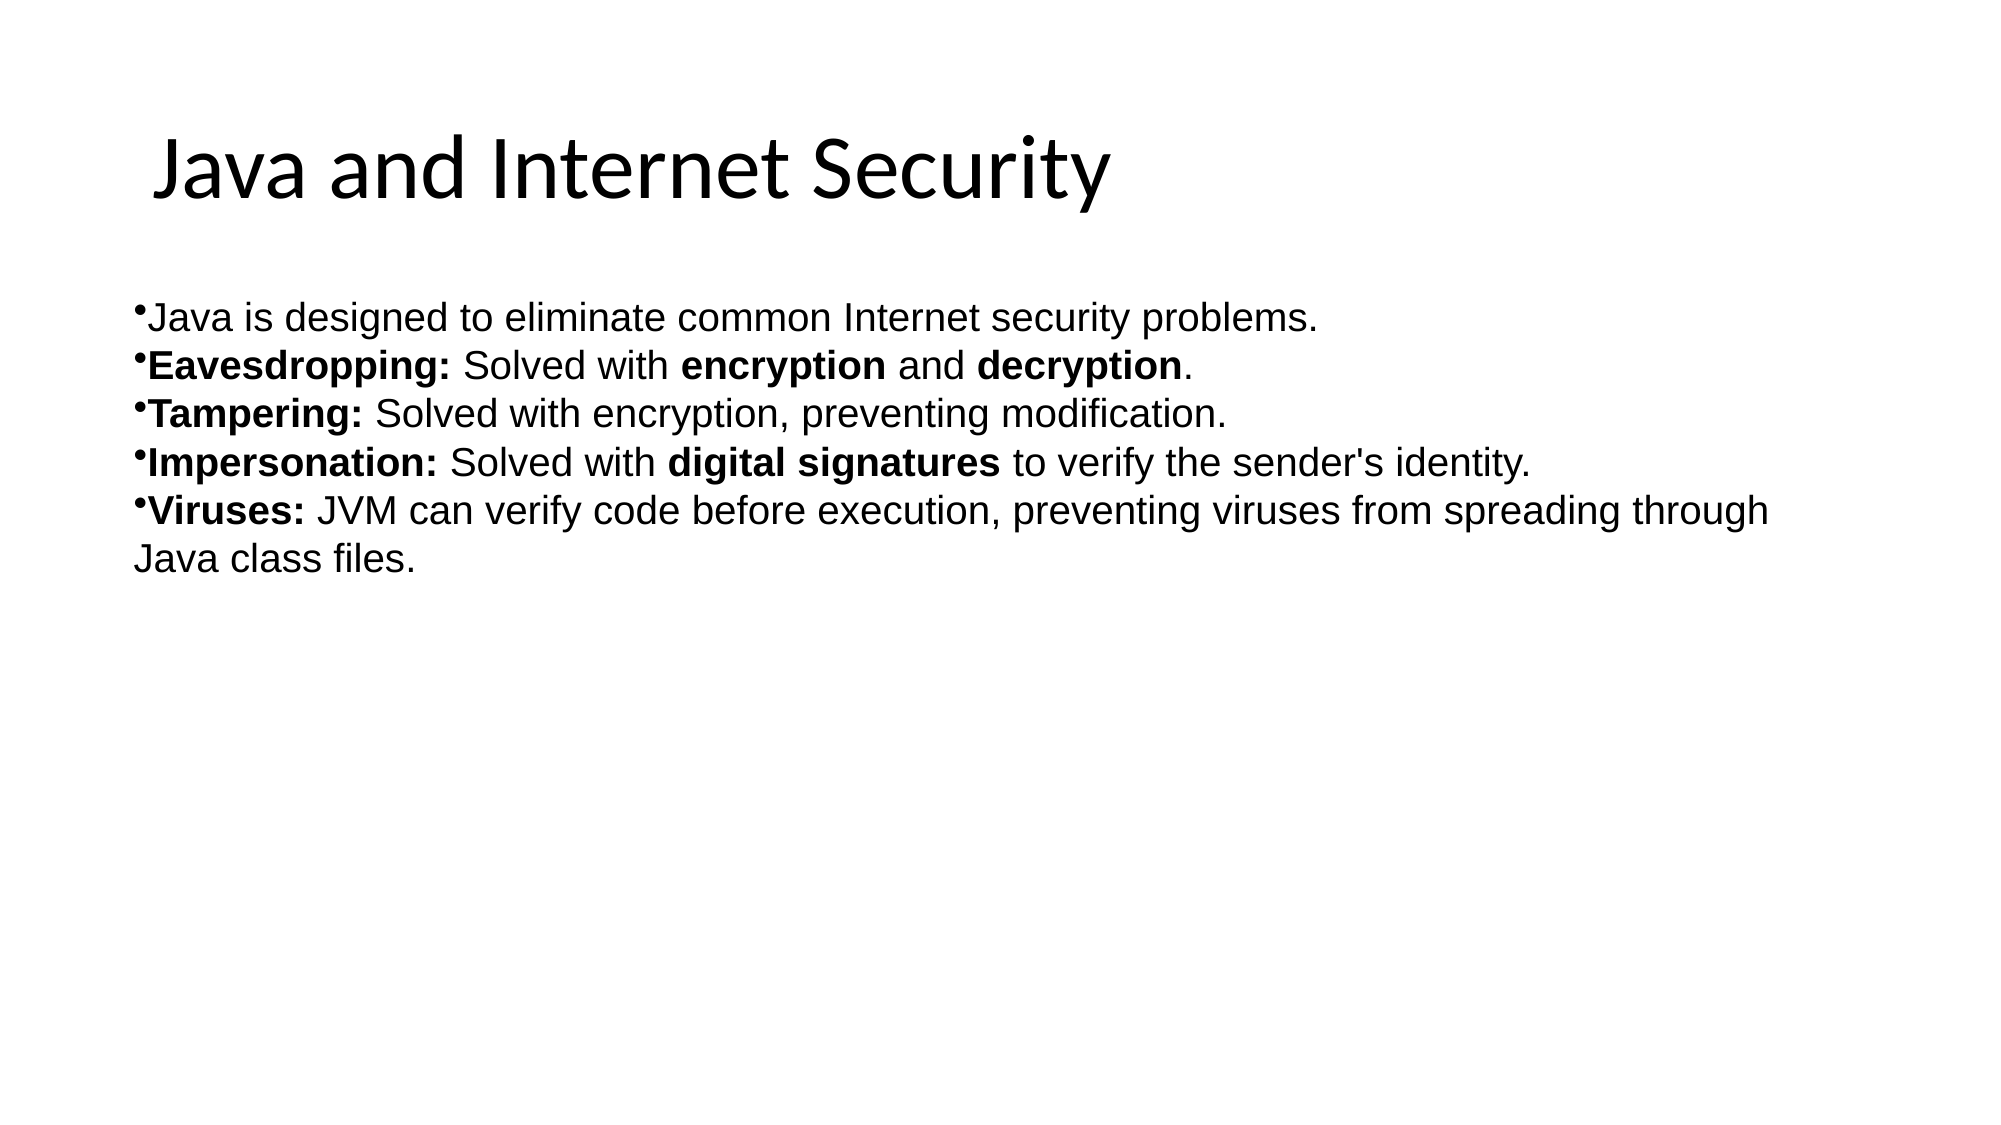

# Java and Internet Security
Java is designed to eliminate common Internet security problems.
Eavesdropping: Solved with encryption and decryption.
Tampering: Solved with encryption, preventing modification.
Impersonation: Solved with digital signatures to verify the sender's identity.
Viruses: JVM can verify code before execution, preventing viruses from spreading through Java class files.